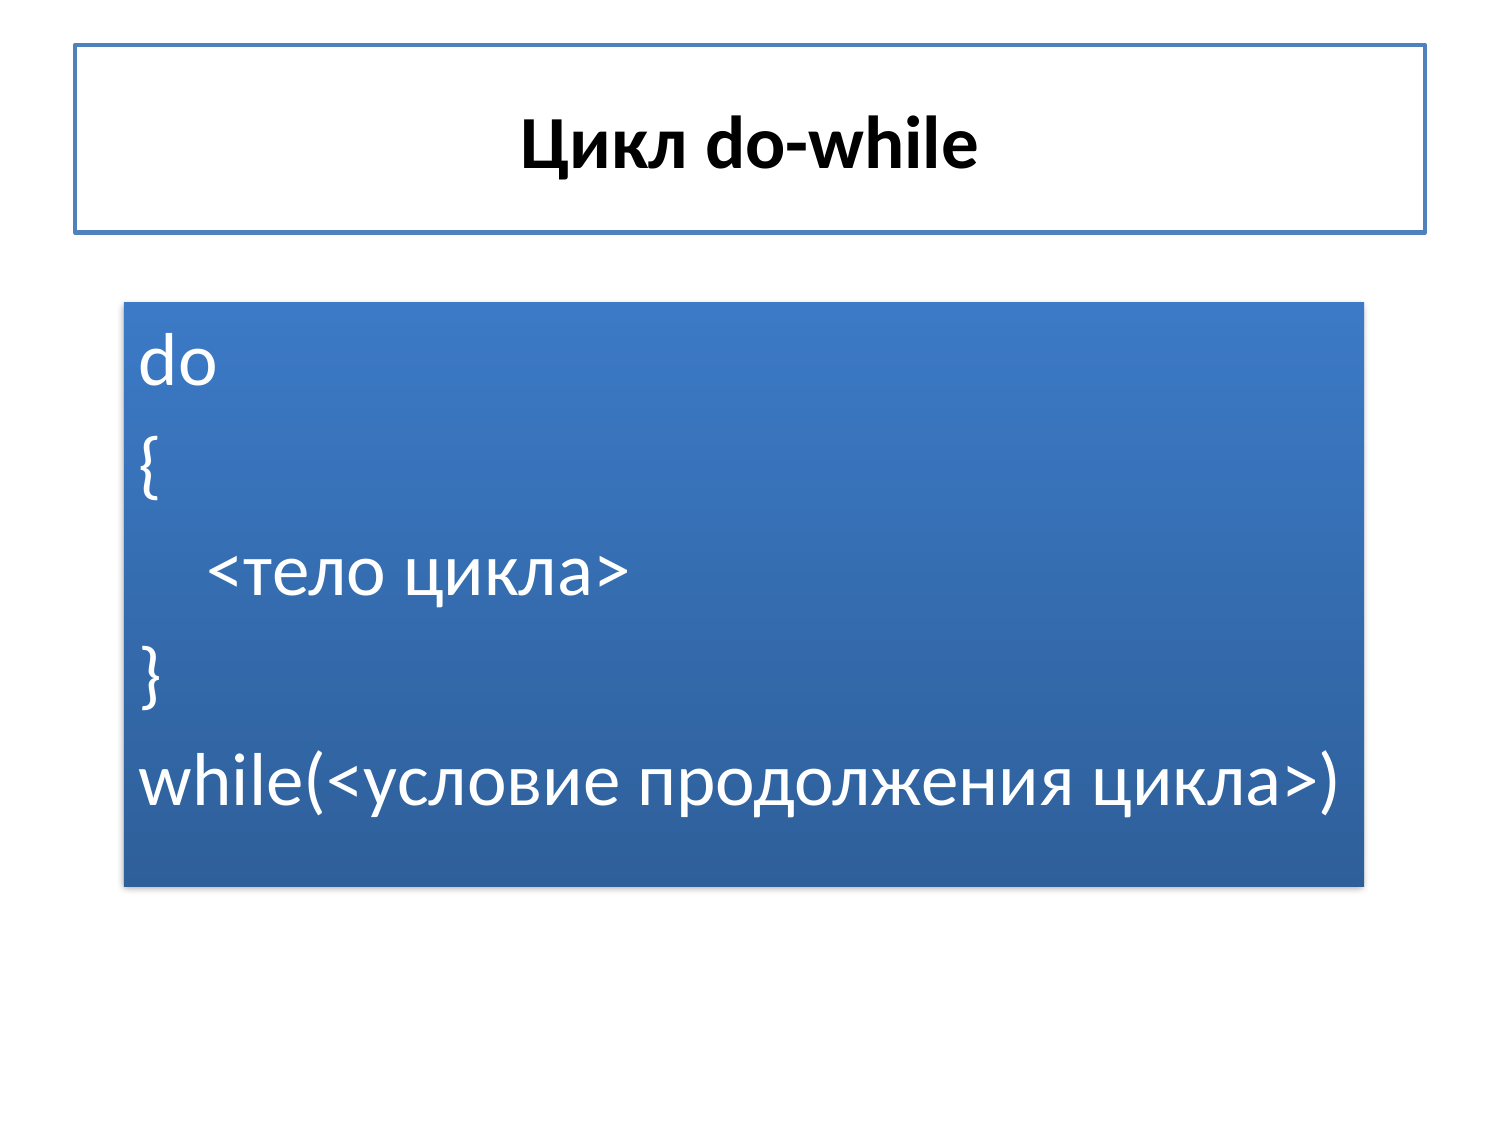

# Цикл do-while
do
{
    <тело цикла>
}
while(<условие продолжения цикла>)